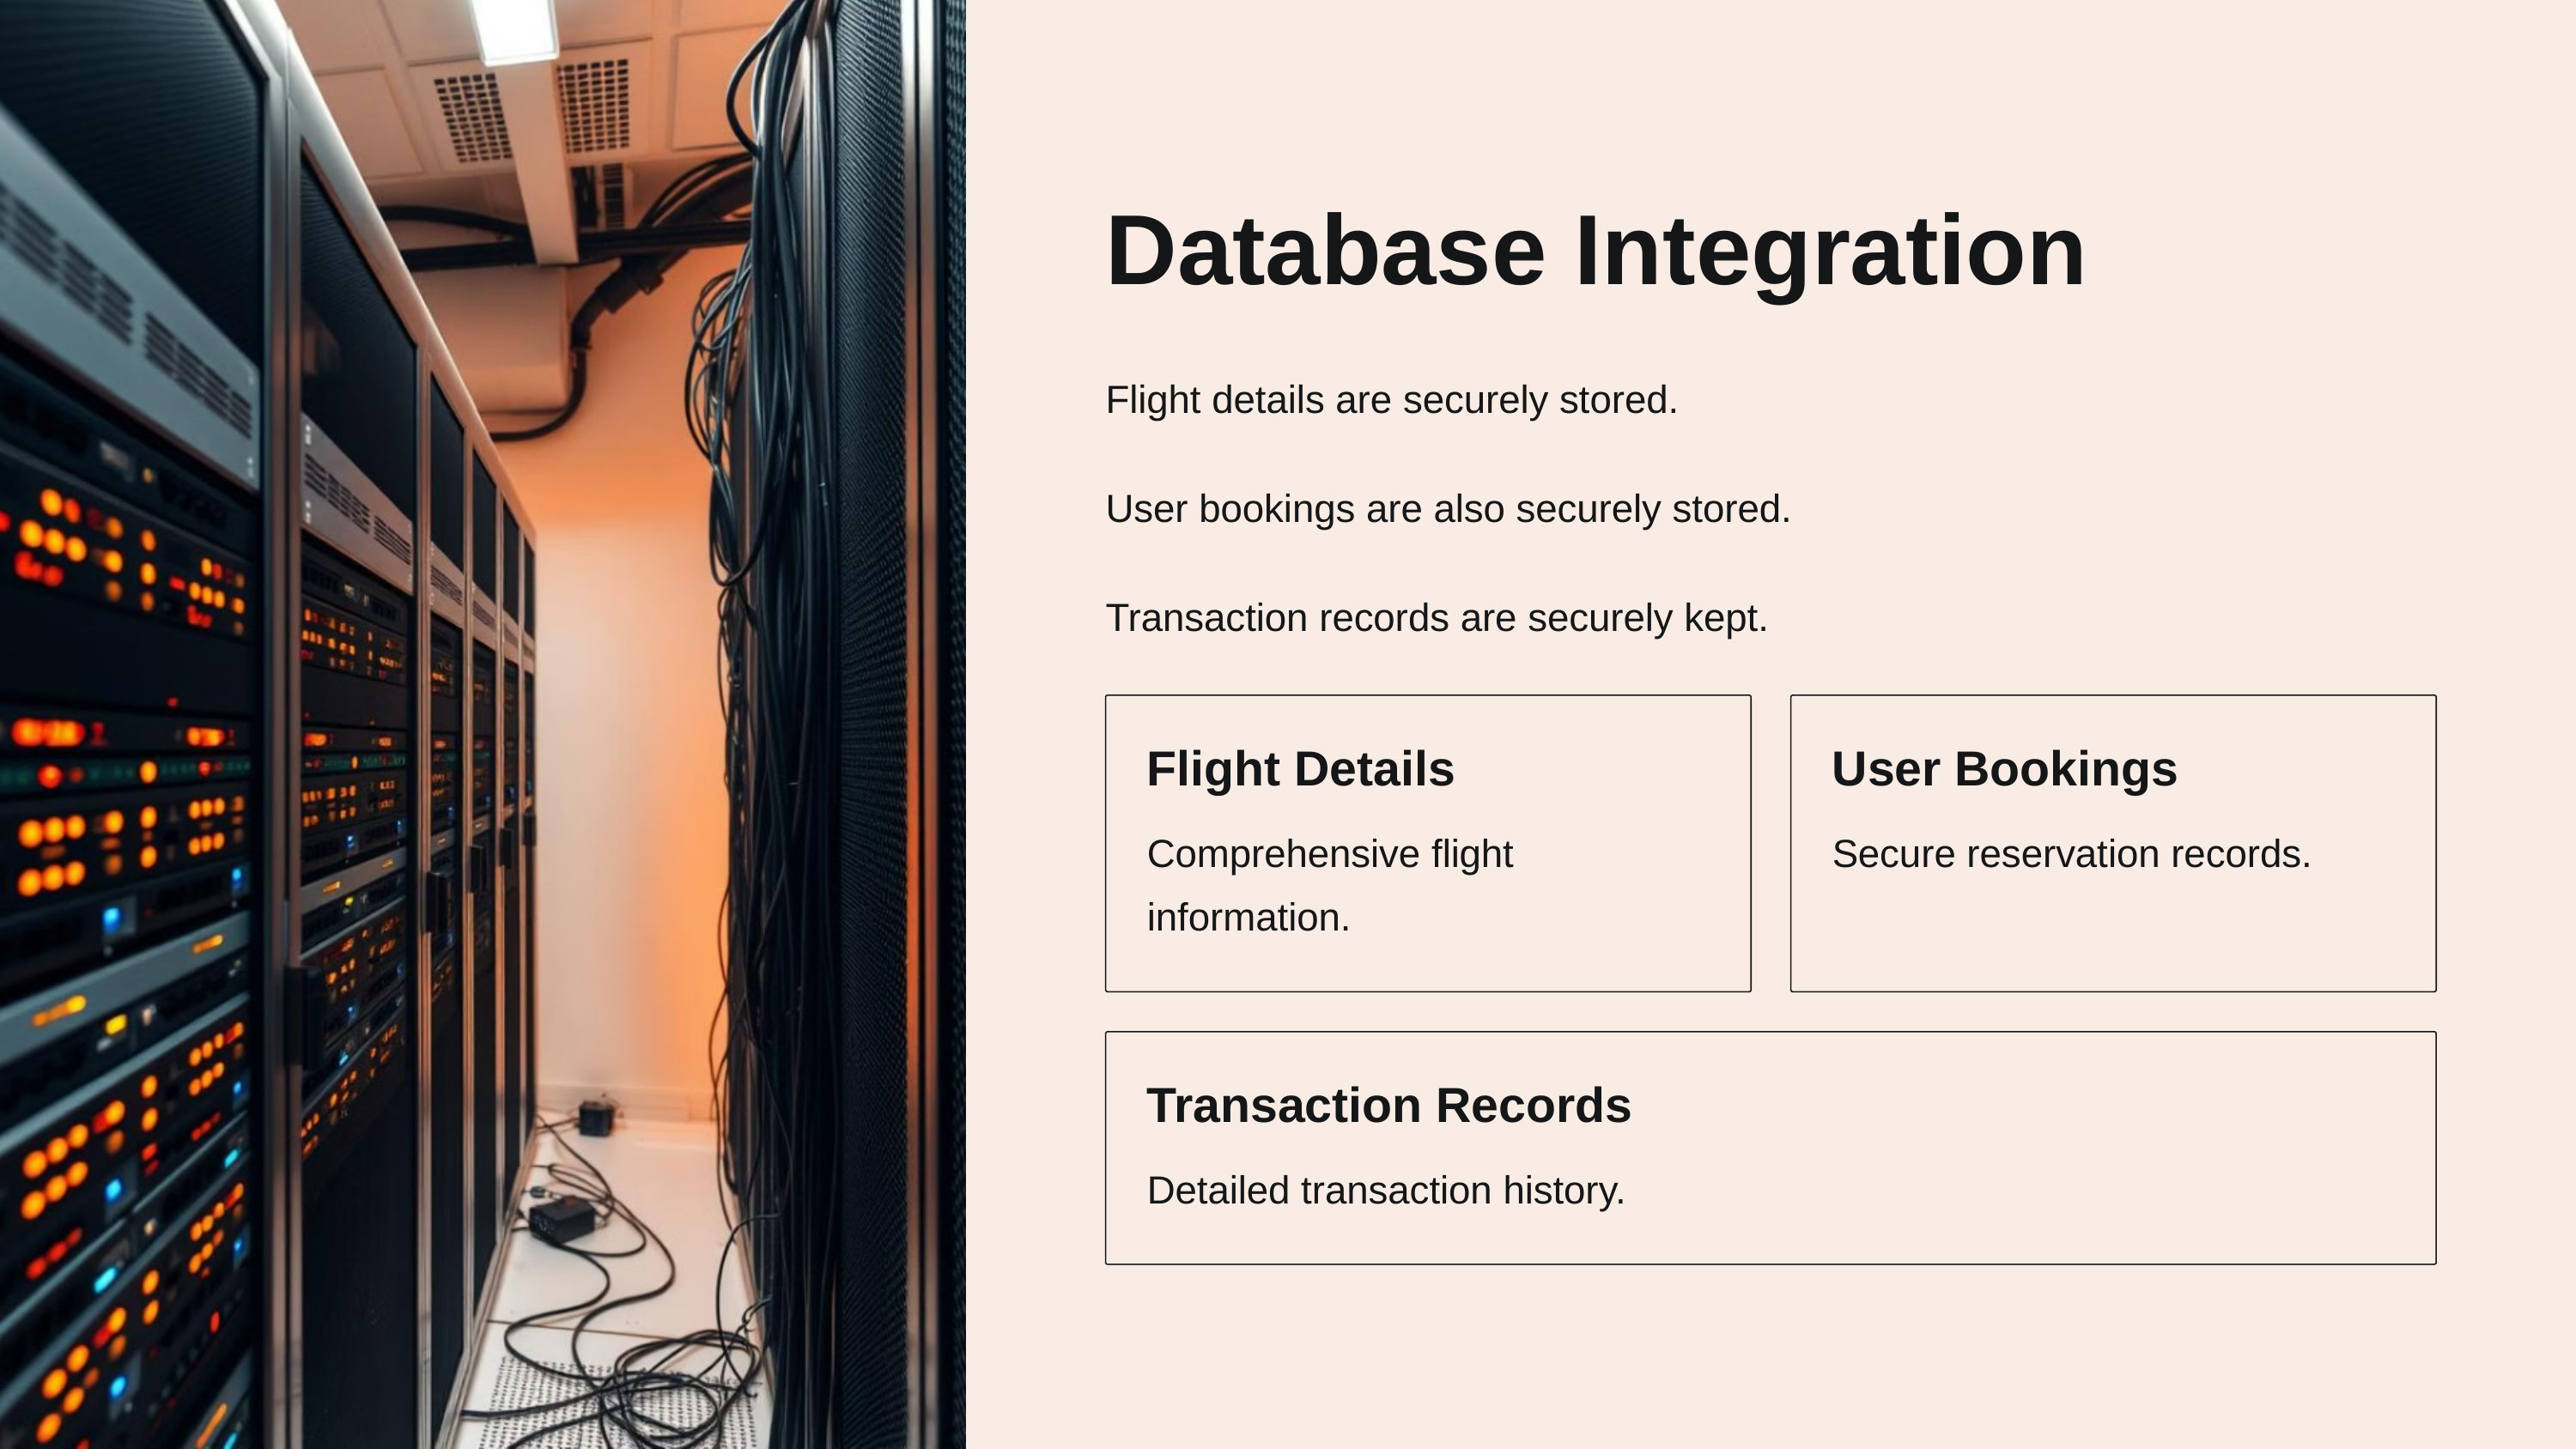

Database Integration

Flight details are securely stored.

User bookings are also securely stored.

Transaction records are securely kept.

Flight Details

User Bookings

Comprehensive flight information.

Secure reservation records.

Transaction Records

Detailed transaction history.